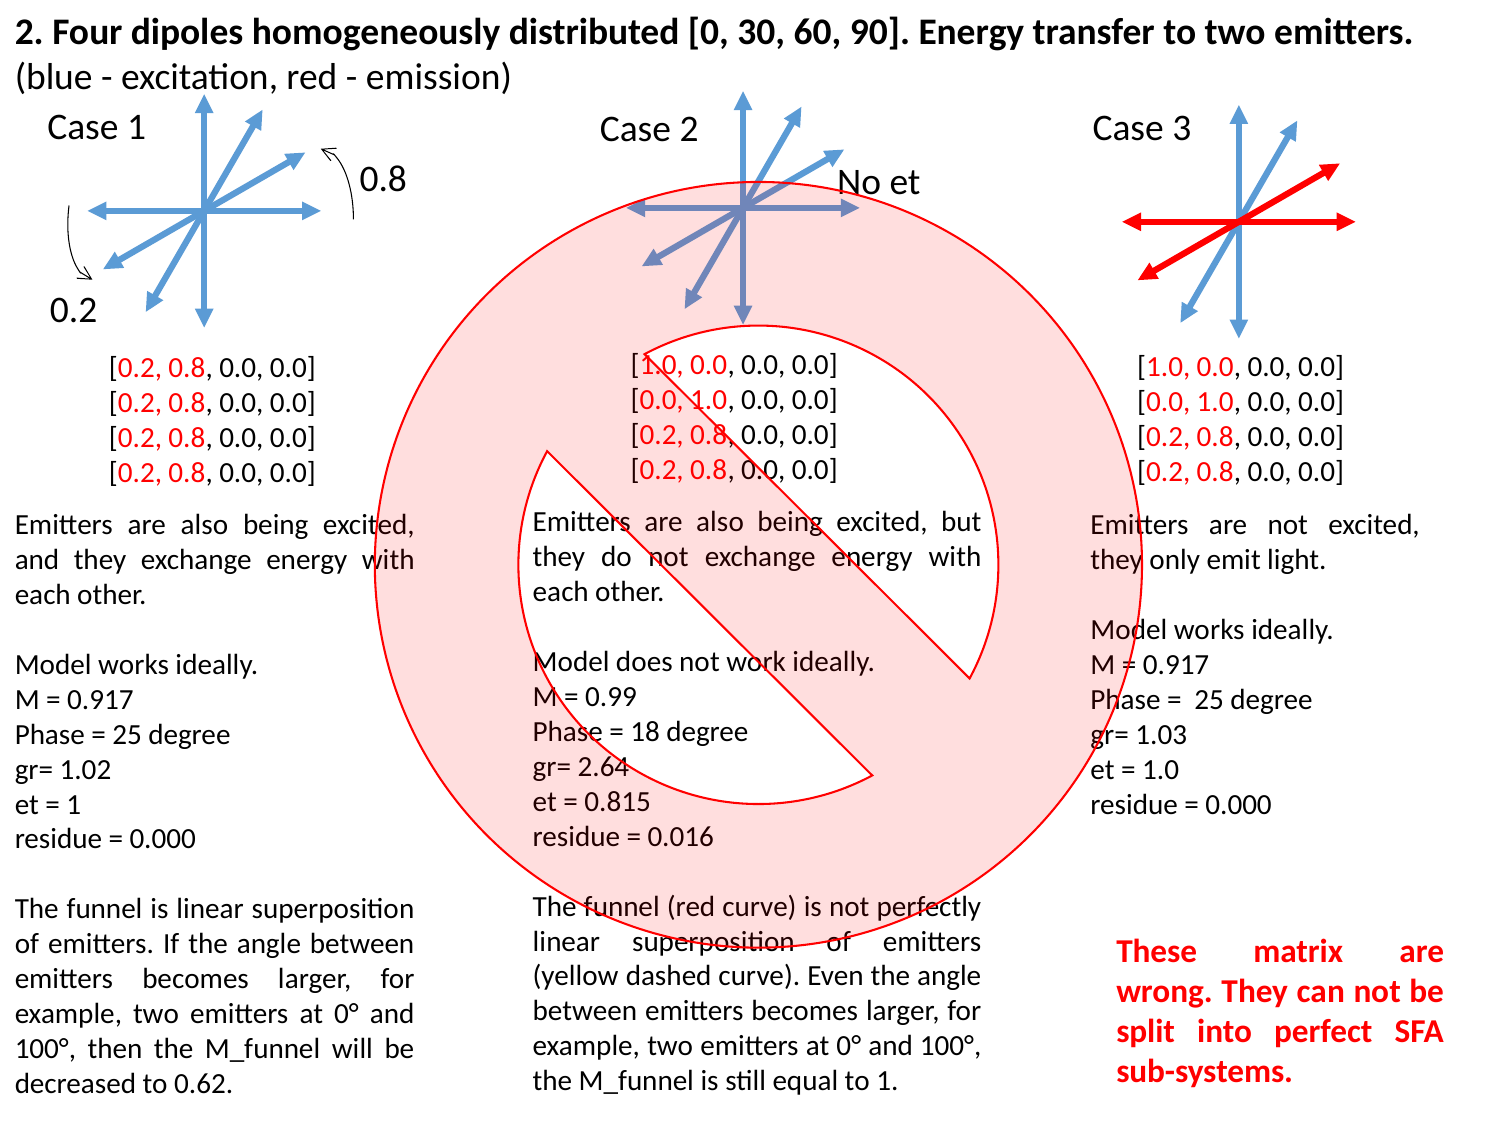

2. Four dipoles homogeneously distributed [0, 30, 60, 90]. Energy transfer to two emitters.
(blue - excitation, red - emission)
Case 1
Case 3
Case 2

0.8

No et

0.2
[1.0, 0.0, 0.0, 0.0]
[0.0, 1.0, 0.0, 0.0]
[0.2, 0.8, 0.0, 0.0]
[0.2, 0.8, 0.0, 0.0]
[1.0, 0.0, 0.0, 0.0]
[0.0, 1.0, 0.0, 0.0]
[0.2, 0.8, 0.0, 0.0]
[0.2, 0.8, 0.0, 0.0]
[0.2, 0.8, 0.0, 0.0]
[0.2, 0.8, 0.0, 0.0]
[0.2, 0.8, 0.0, 0.0]
[0.2, 0.8, 0.0, 0.0]
Emitters are also being excited, but they do not exchange energy with each other.

Model does not work ideally.
M = 0.99
Phase = 18 degree
gr= 2.64
et = 0.815
residue = 0.016

The funnel (red curve) is not perfectly linear superposition of emitters (yellow dashed curve). Even the angle between emitters becomes larger, for example, two emitters at 0° and 100°, the M_funnel is still equal to 1.

Emitters are also being excited, and they exchange energy with each other.

Model works ideally.
M = 0.917
Phase = 25 degree
gr= 1.02
et = 1
residue = 0.000

The funnel is linear superposition of emitters. If the angle between emitters becomes larger, for example, two emitters at 0° and 100°, then the M_funnel will be decreased to 0.62.
Emitters are not excited, they only emit light.

Model works ideally.
M = 0.917
Phase =  25 degree
gr= 1.03
et = 1.0
residue = 0.000

These matrix are wrong. They can not be split into perfect SFA sub-systems.